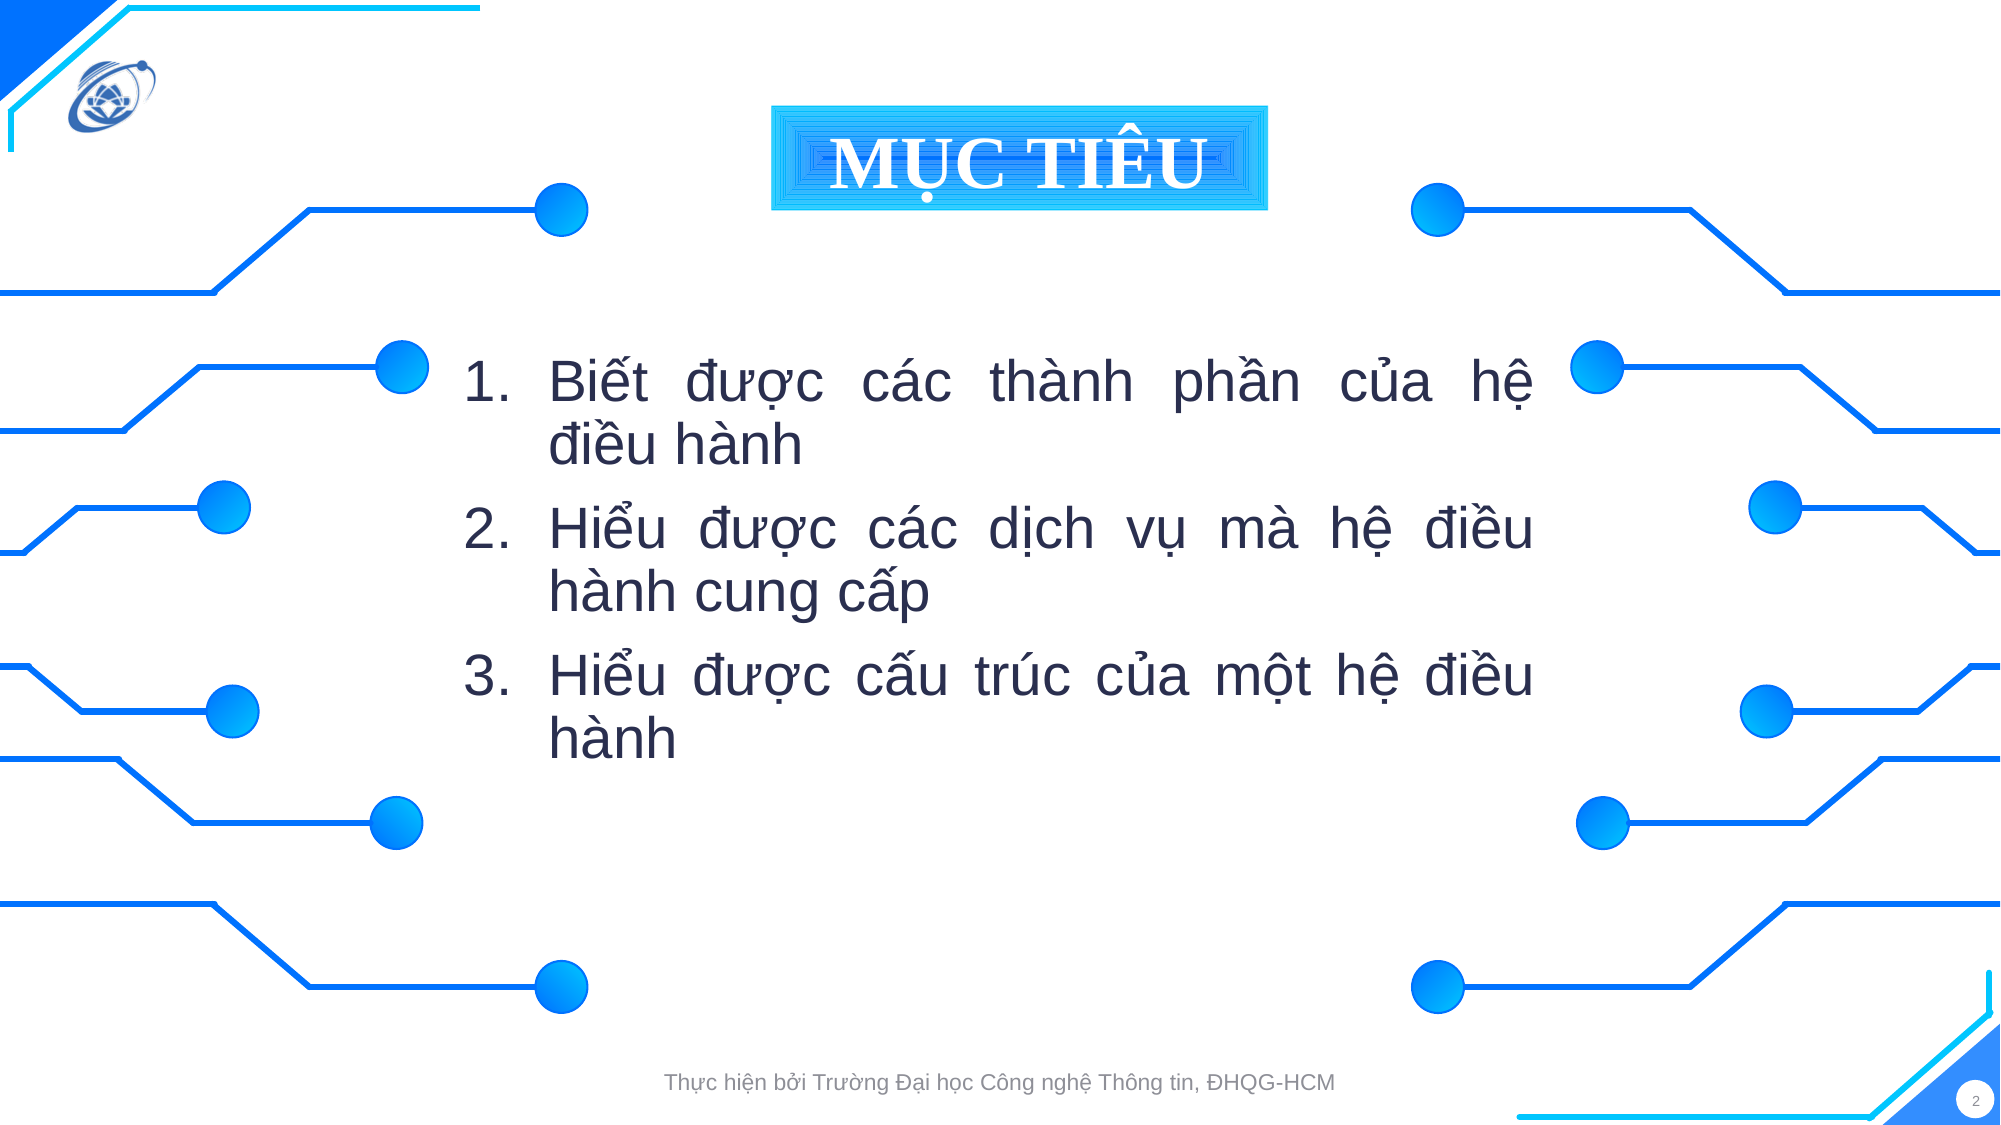

Biết được các thành phần của hệ điều hành
Hiểu được các dịch vụ mà hệ điều hành cung cấp
Hiểu được cấu trúc của một hệ điều hành

Thực hiện bởi Trường Đại học Công nghệ Thông tin, ĐHQG-HCM
2